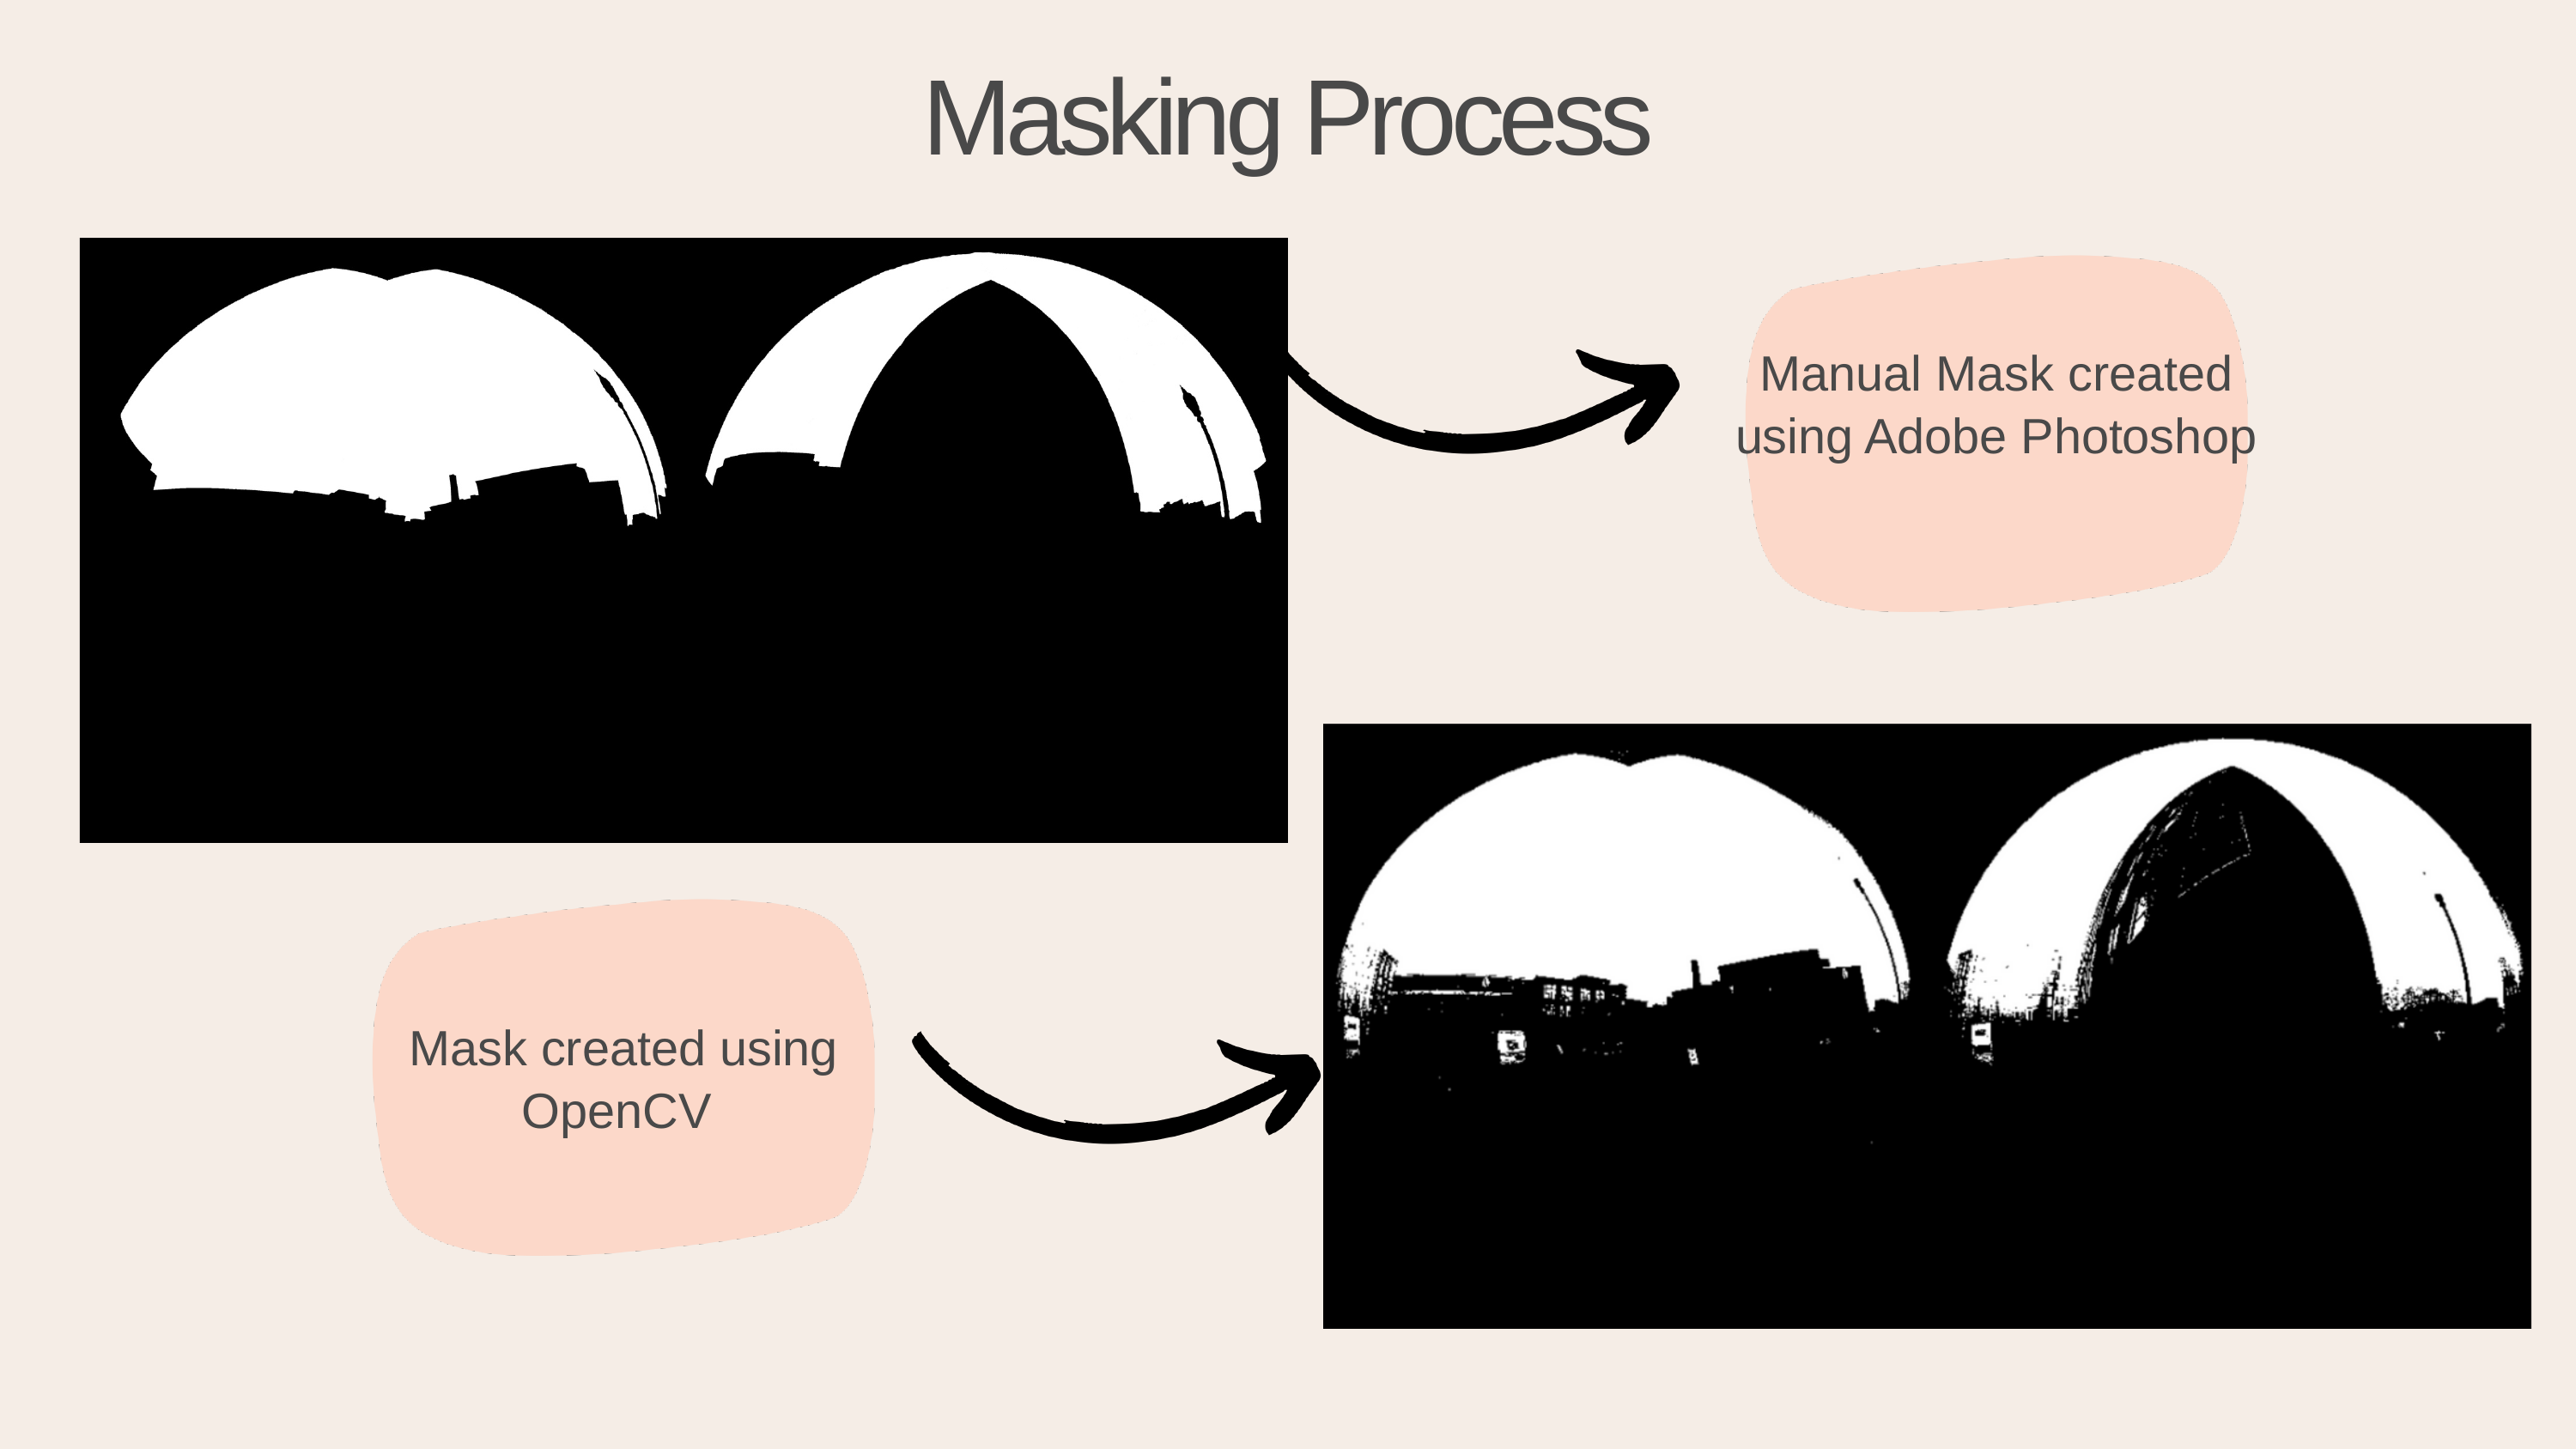

Masking Process

Manual Mask created using Adobe Photoshop

Mask created using OpenCV